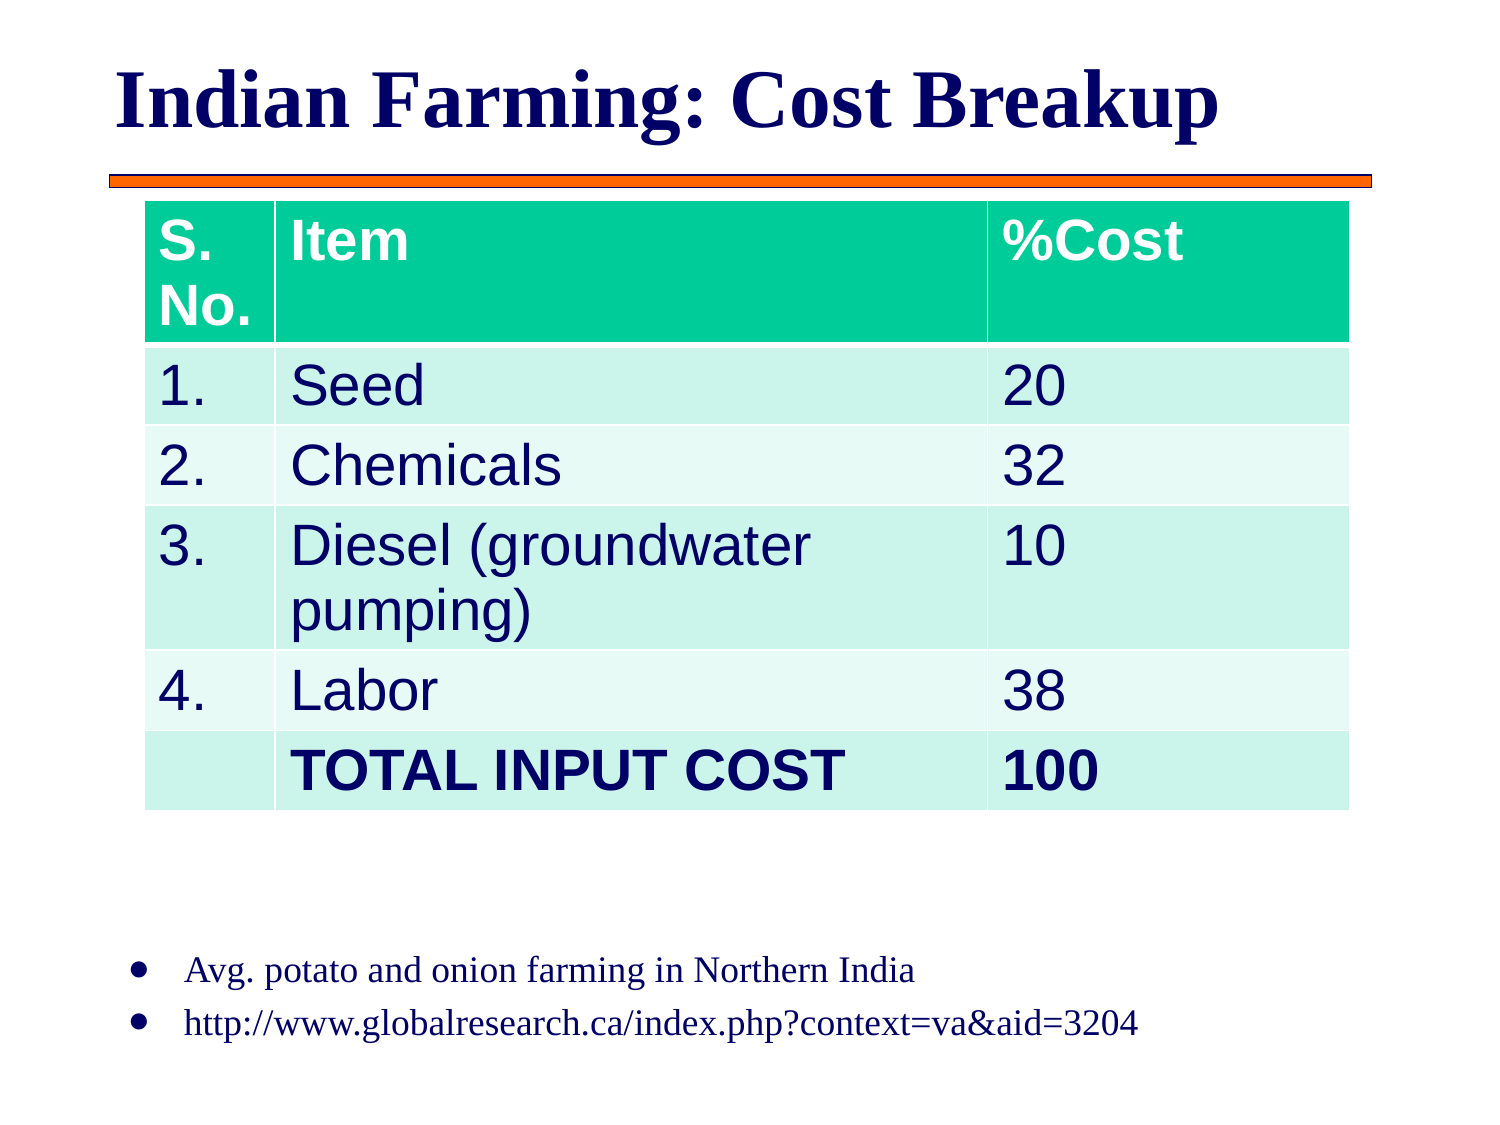

# Indian Farming: Cost Breakup
| S. No. | Item | %Cost |
| --- | --- | --- |
| 1. | Seed | 20 |
| 2. | Chemicals | 32 |
| 3. | Diesel (groundwater pumping) | 10 |
| 4. | Labor | 38 |
|  | TOTAL INPUT COST | 100 |
Avg. potato and onion farming in Northern India
http://www.globalresearch.ca/index.php?context=va&aid=3204